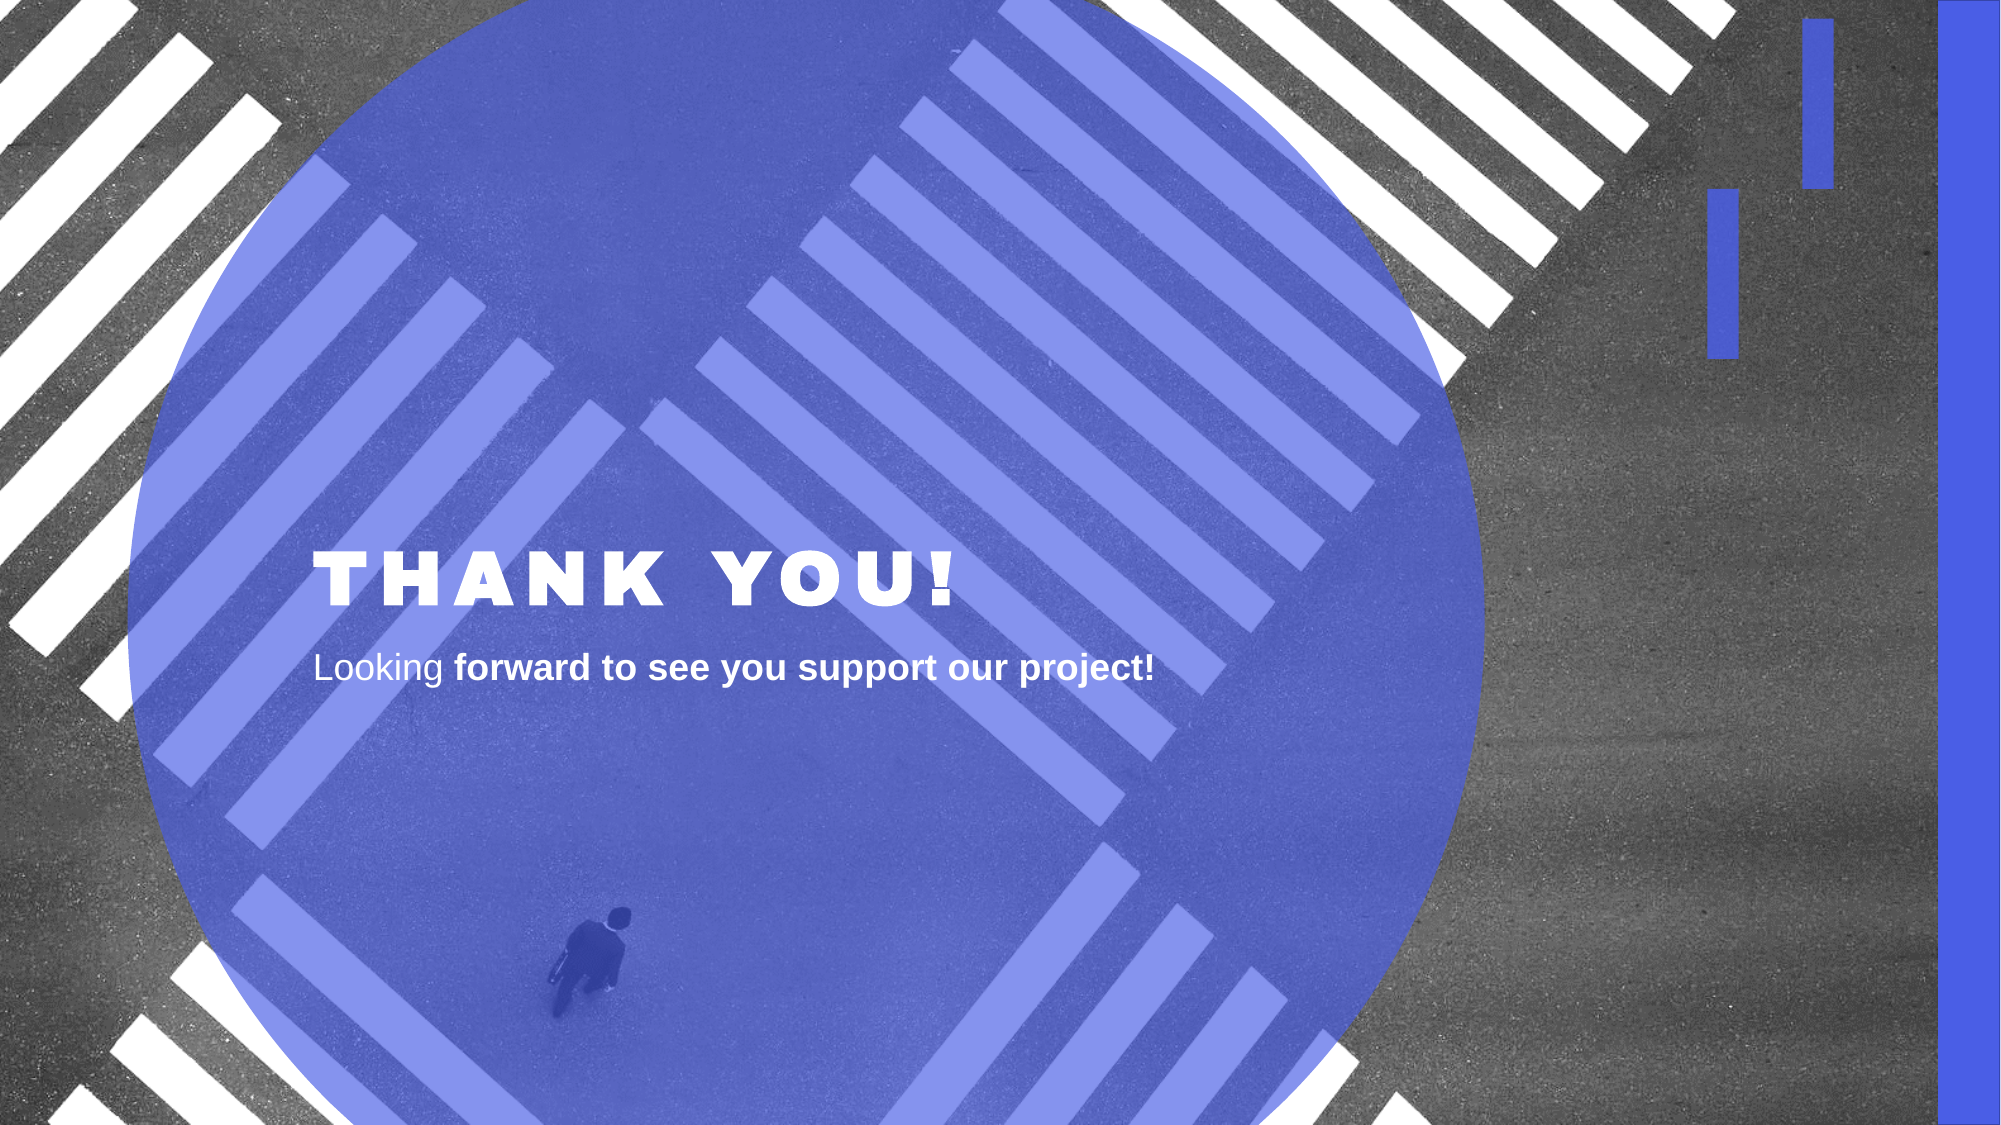

# Thank you!
Looking forward to see you support our project!